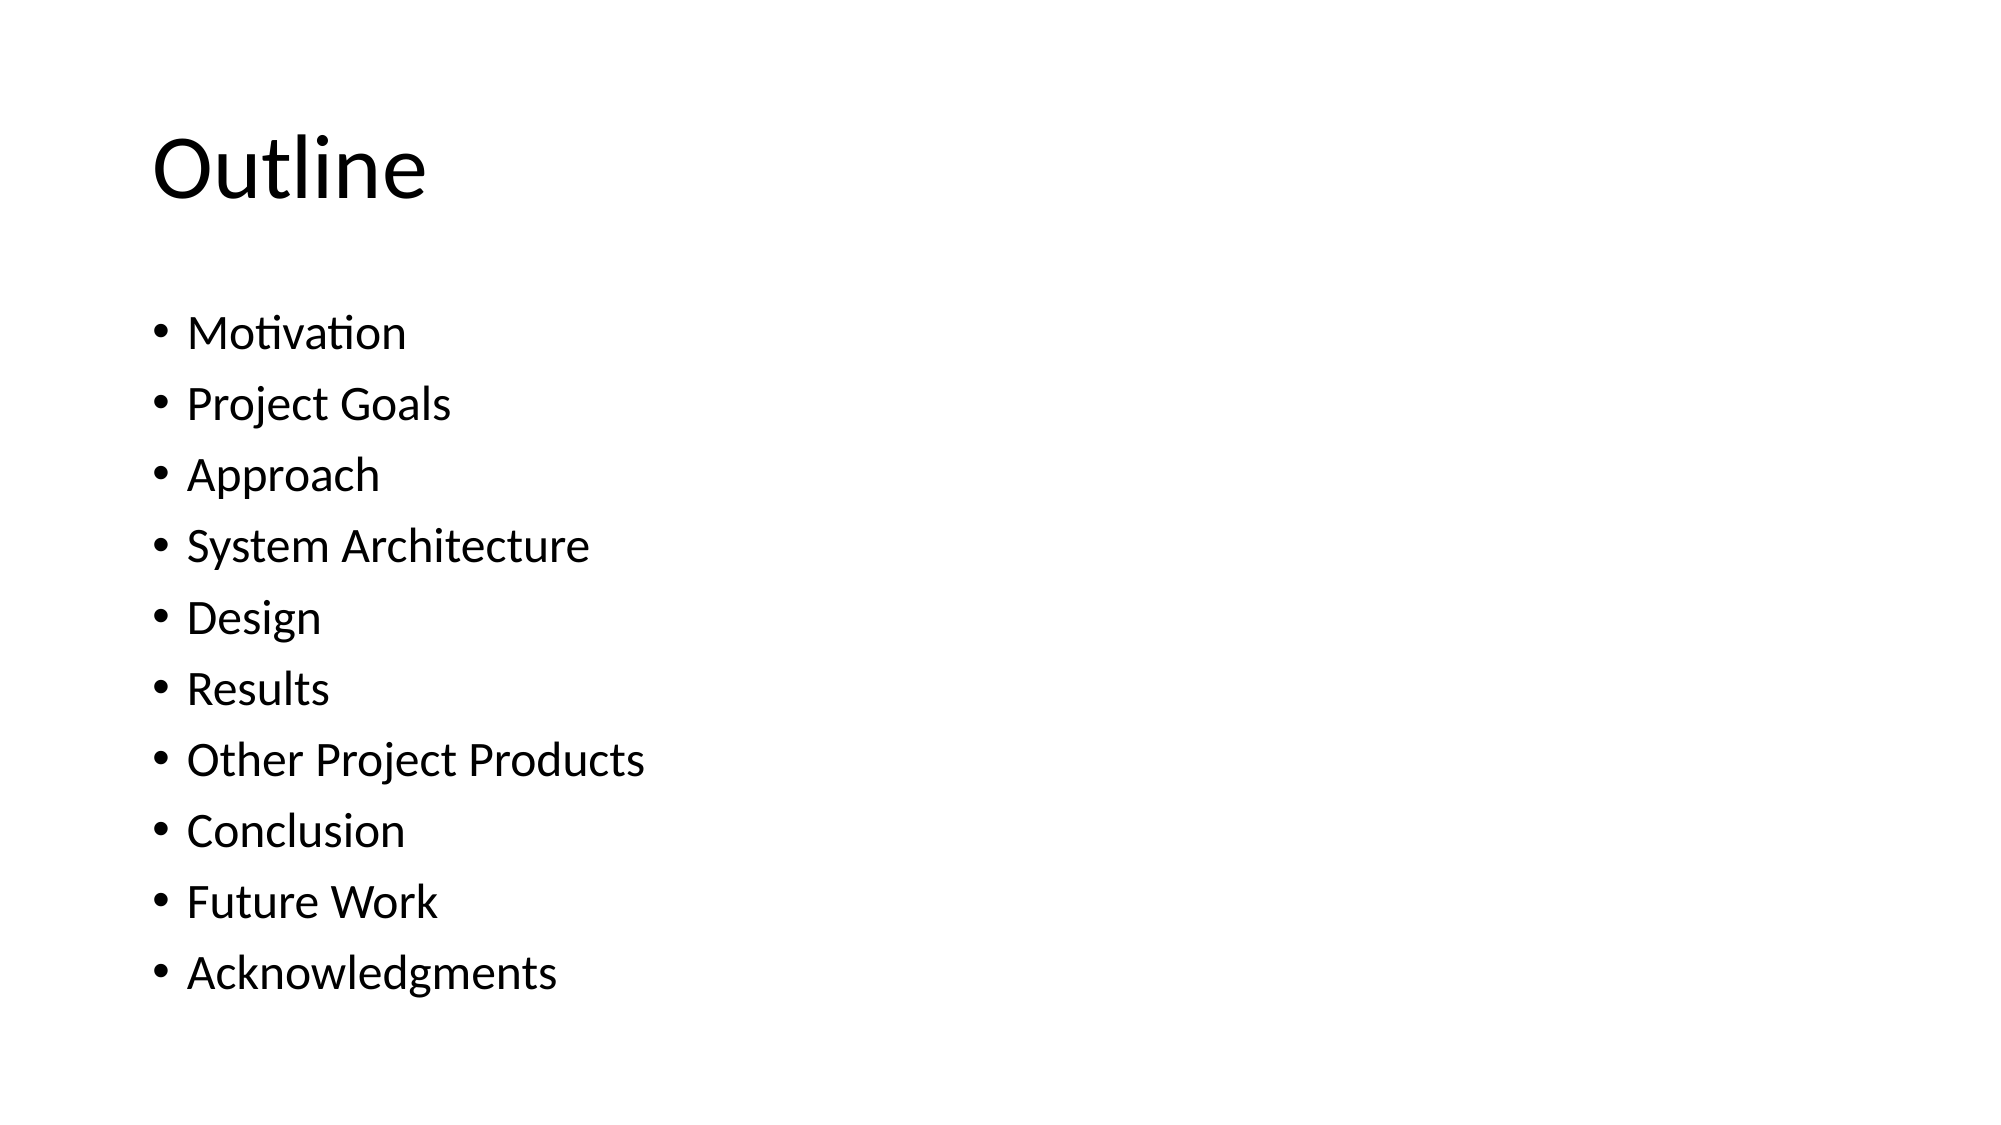

# Outline
Motivation
Project Goals
Approach
System Architecture
Design
Results
Other Project Products
Conclusion
Future Work
Acknowledgments